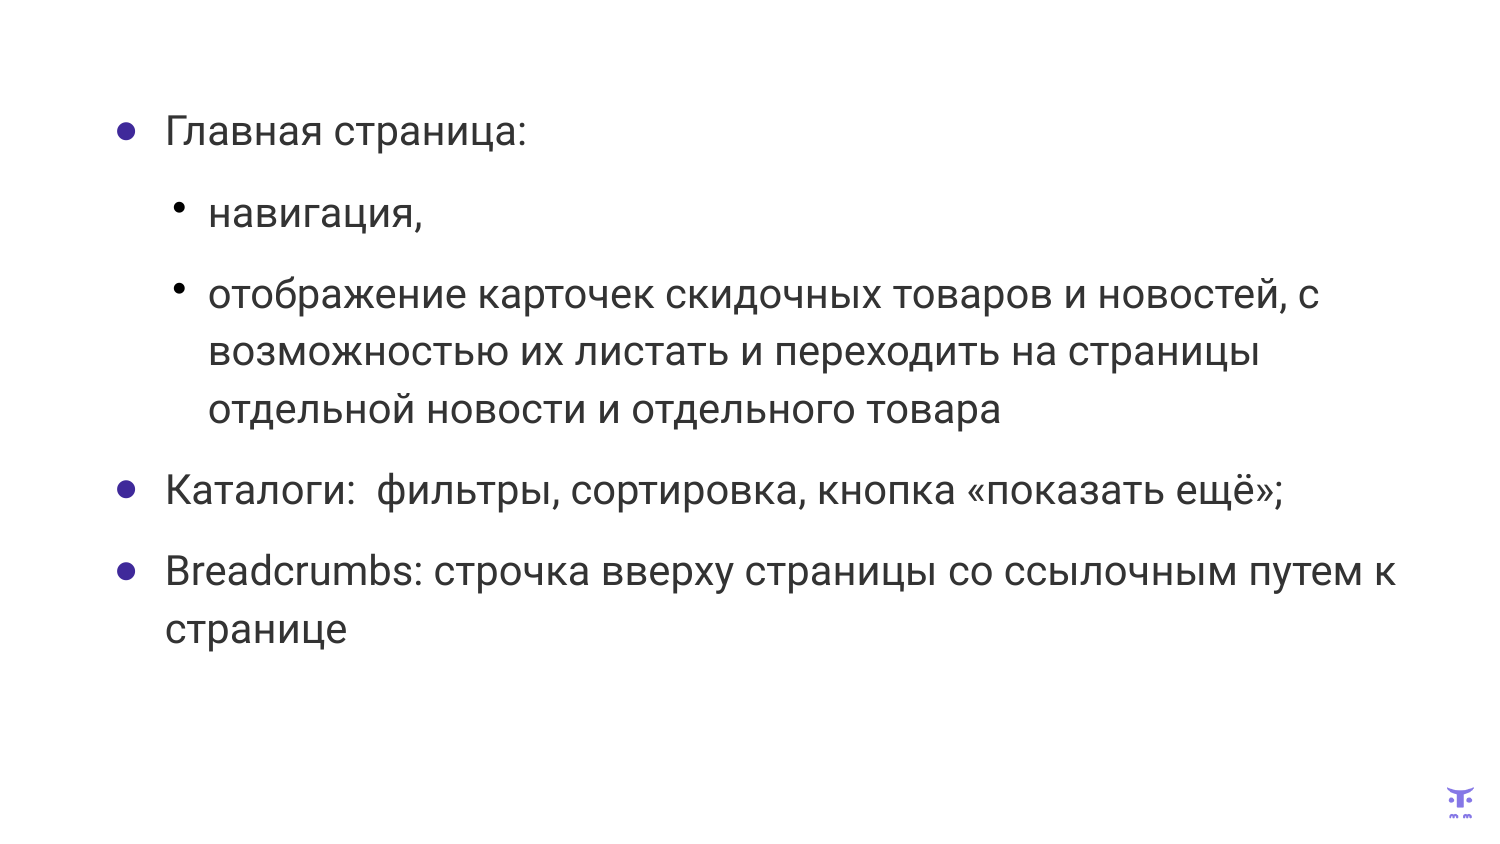

Главная страница:
навигация,
отображение карточек скидочных товаров и новостей, с возможностью их листать и переходить на страницы отдельной новости и отдельного товара
Каталоги:  фильтры, сортировка, кнопка «показать ещё»;
Breadcrumbs: строчка вверху страницы со ссылочным путем к странице